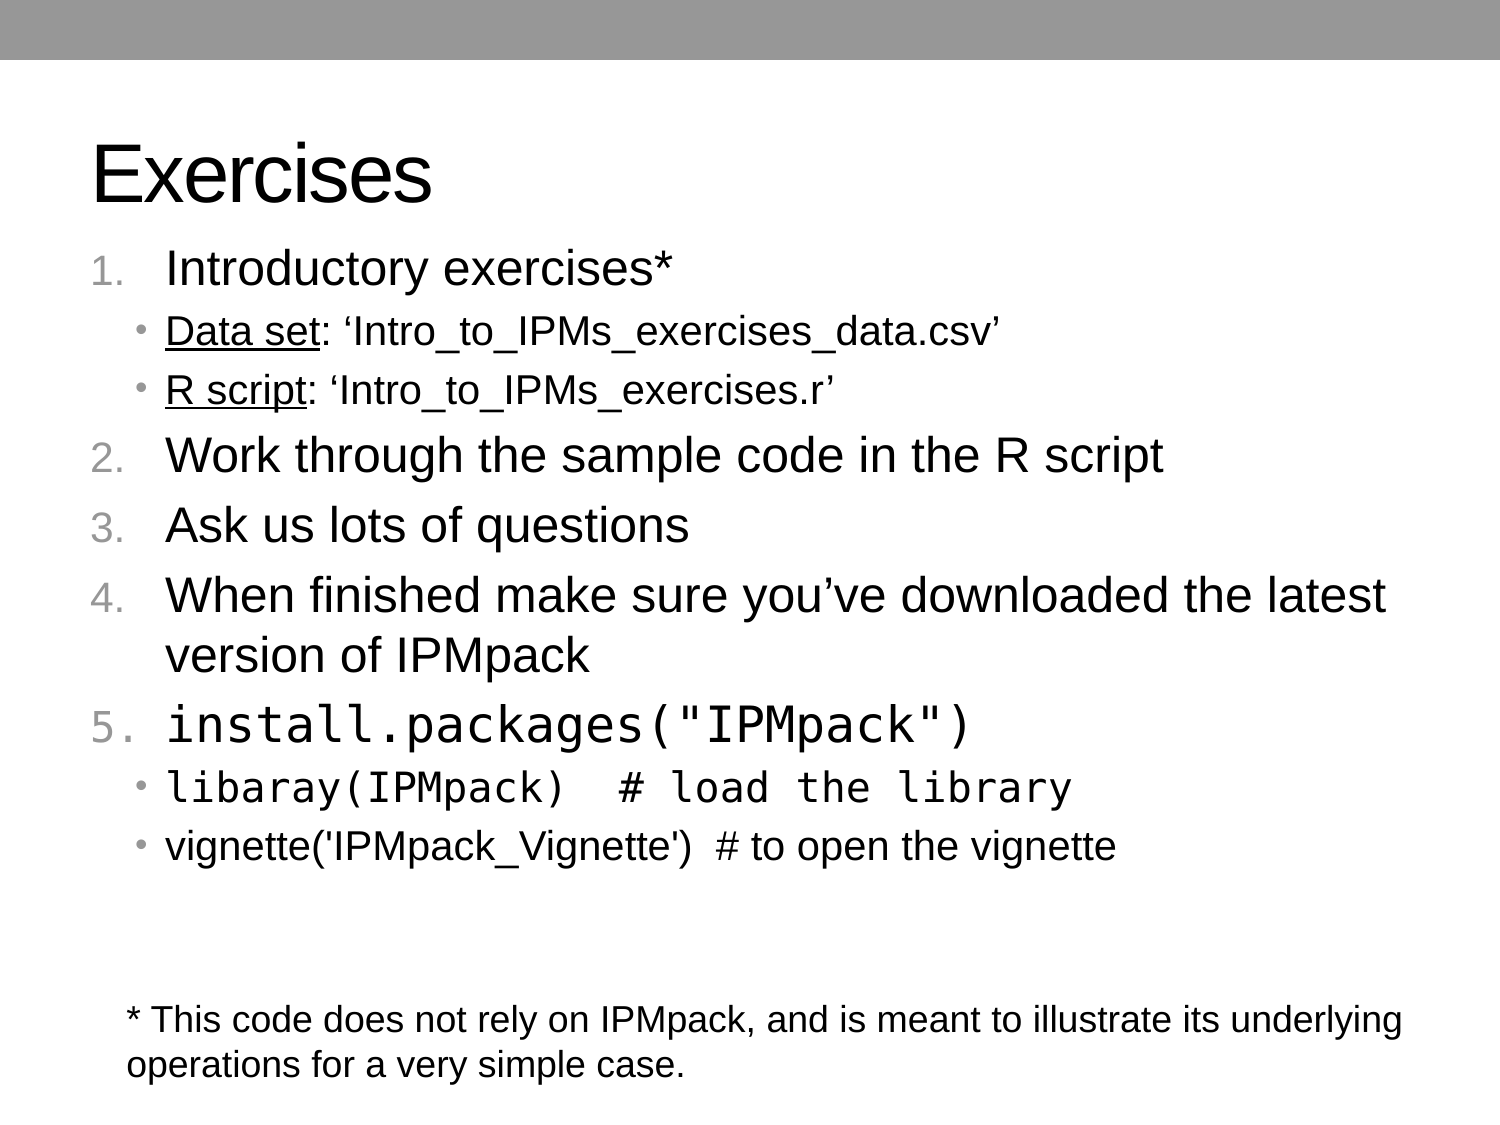

# Exercises
Introductory exercises*
Data set: ‘Intro_to_IPMs_exercises_data.csv’
R script: ‘Intro_to_IPMs_exercises.r’
Work through the sample code in the R script
Ask us lots of questions
When finished make sure you’ve downloaded the latest version of IPMpack
install.packages("IPMpack")
libaray(IPMpack)  # load the library
vignette('IPMpack_Vignette')  # to open the vignette
* This code does not rely on IPMpack, and is meant to illustrate its underlying operations for a very simple case.